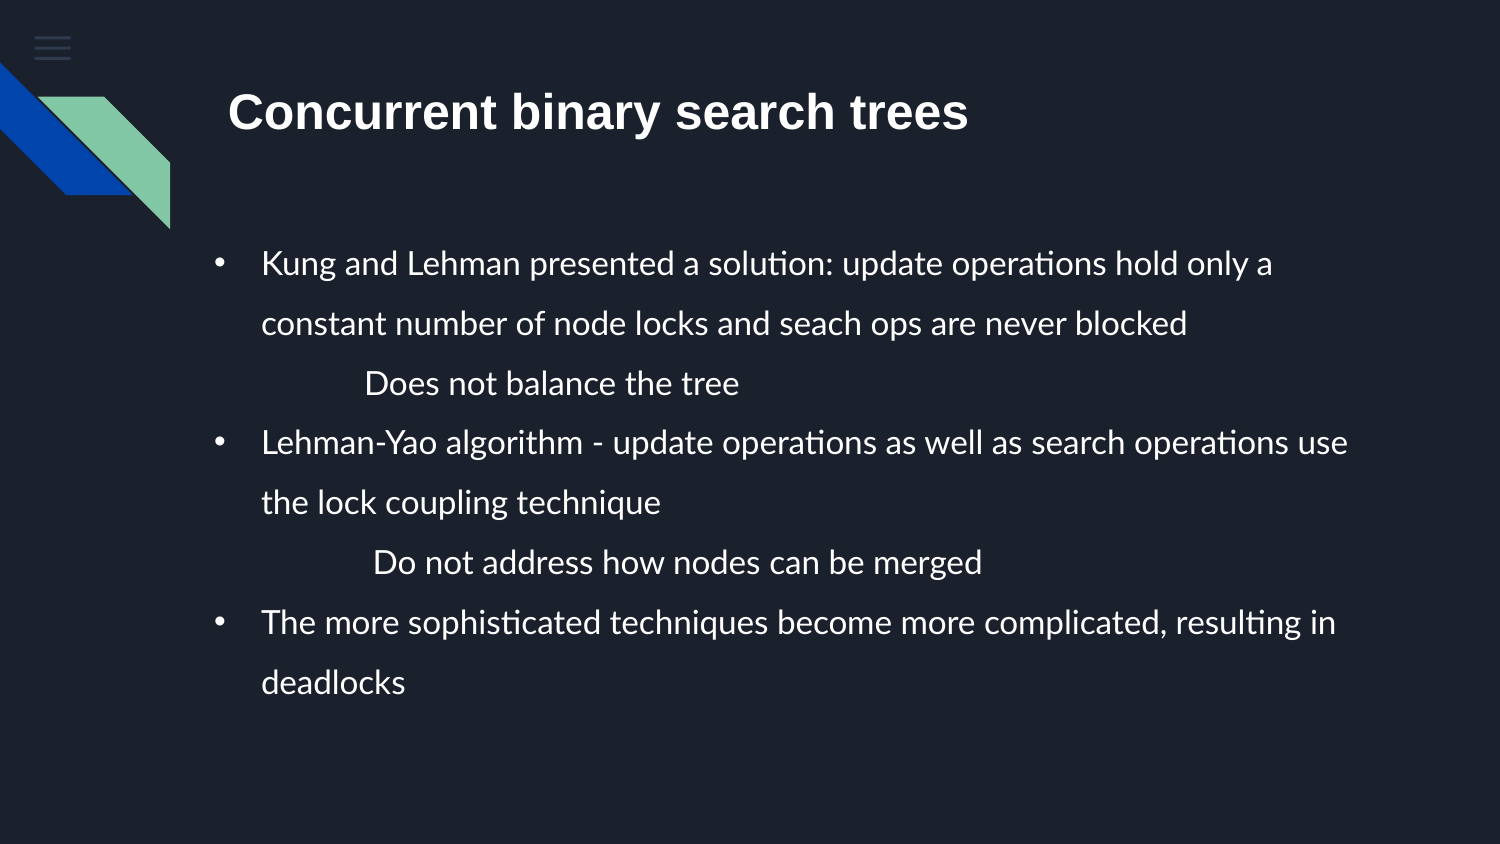

# Concurrent binary search trees
Kung and Lehman presented a solution: update operations hold only a constant number of node locks and seach ops are never blocked
 	Does not balance the tree
Lehman-Yao algorithm - update operations as well as search operations use the lock coupling technique
	 Do not address how nodes can be merged
The more sophisticated techniques become more complicated, resulting in deadlocks